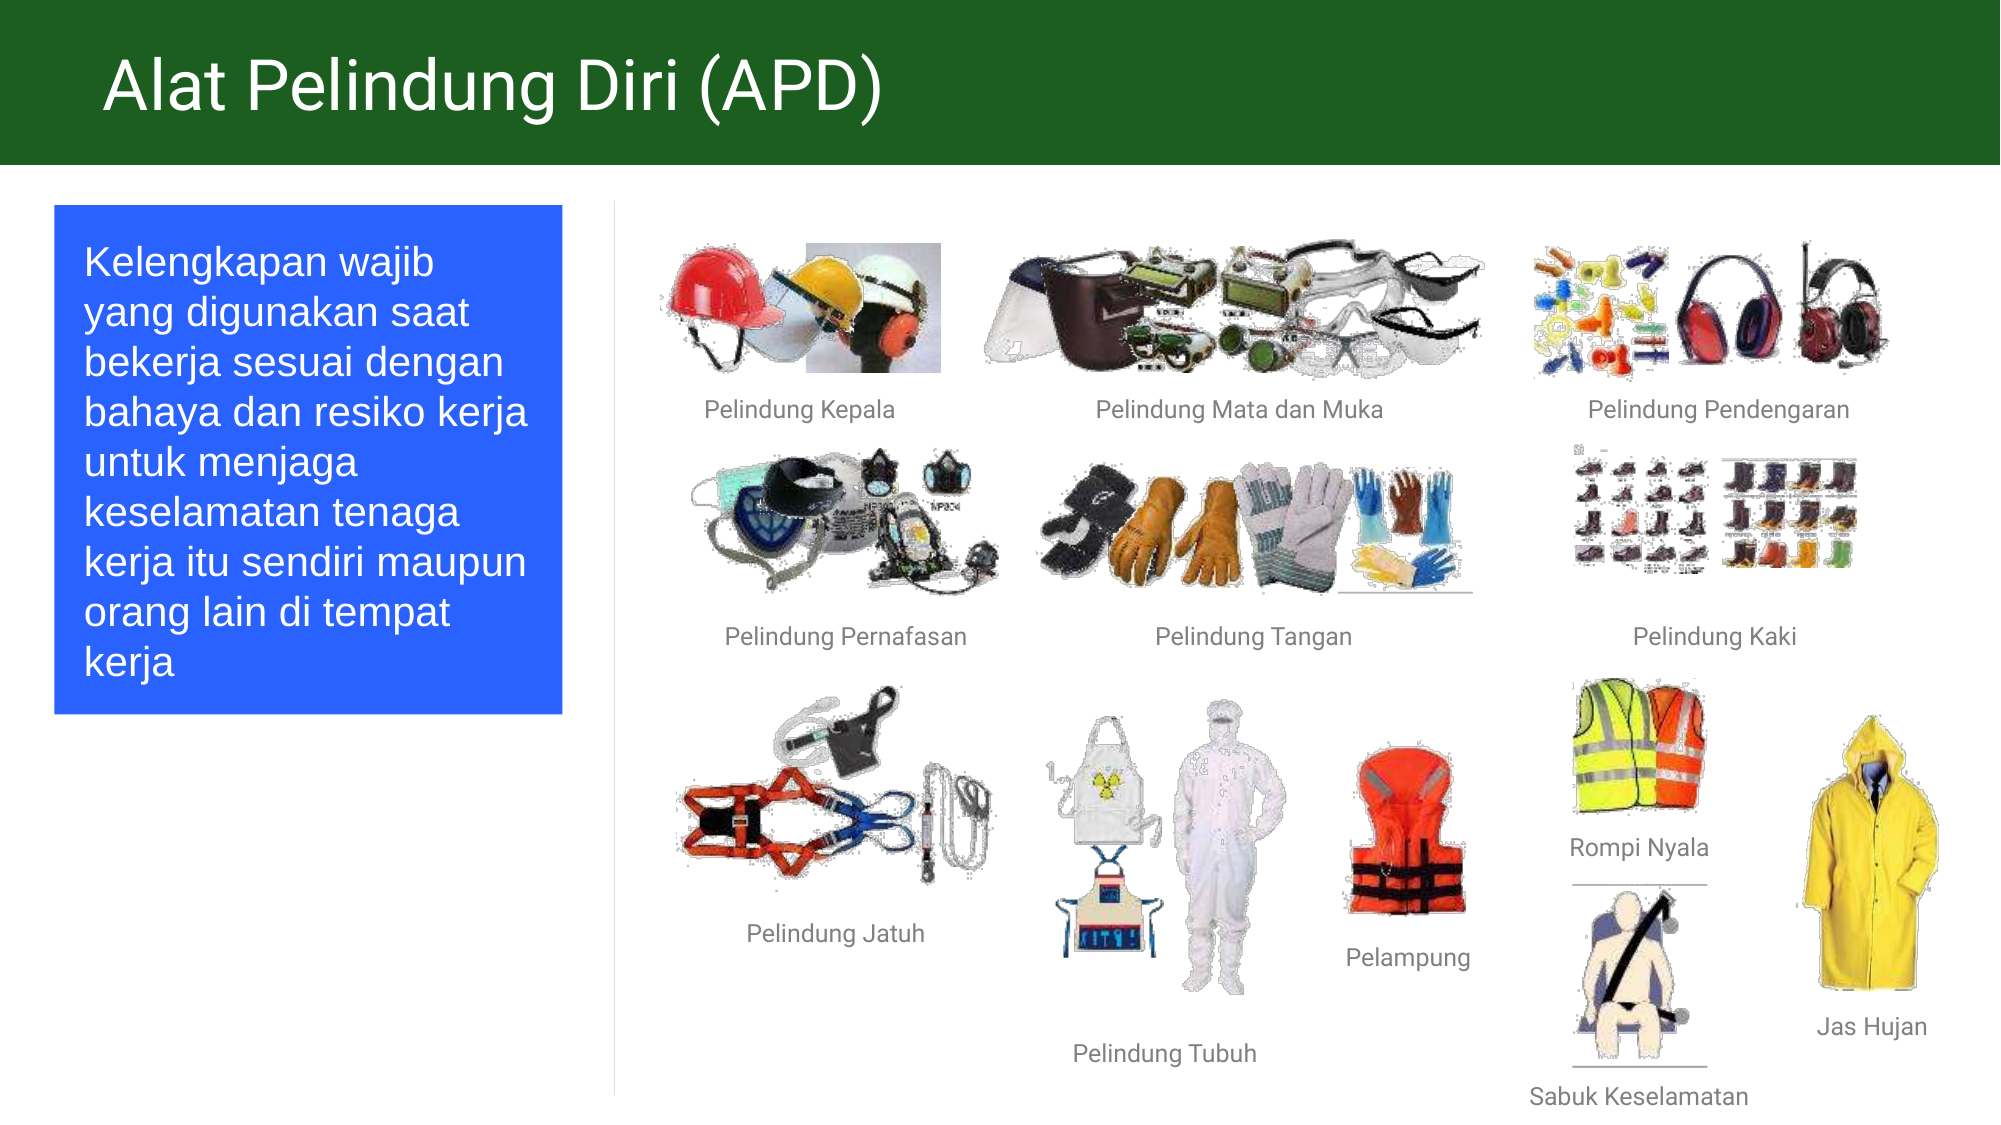

# Alat Pelindung Diri (APD)

Kelengkapan wajib yang digunakan saat bekerja sesuai dengan bahaya dan resiko kerja untuk menjaga keselamatan tenaga kerja itu sendiri maupun orang lain di tempat kerja

Pelindung Kepala
Pelindung Mata dan Muka
Pelindung Pendengaran

Pelindung Pernafasan
Pelindung Tangan
Pelindung Kaki

Rompi Nyala

Pelindung Jatuh
Pelampung
Jas Hujan
Pelindung Tubuh
Sabuk Keselamatan